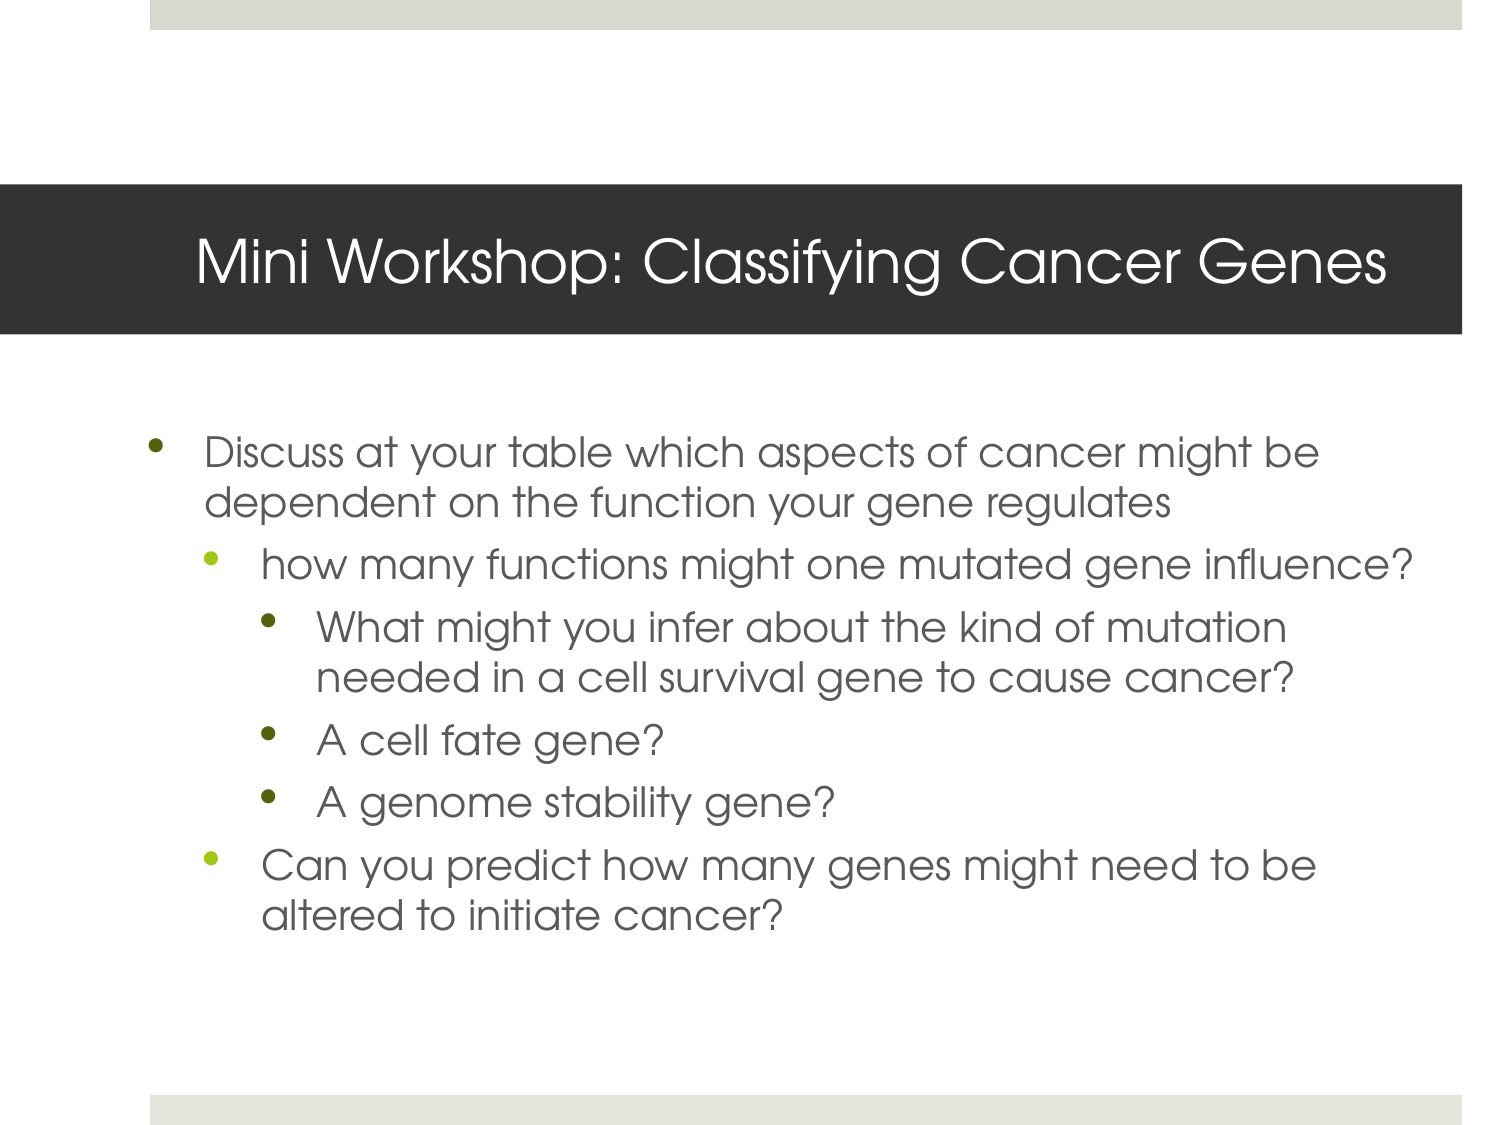

# Mini Workshop: Classifying Cancer Genes

Discuss at your table which aspects of cancer might be dependent on the function your gene regulates
how many functions might one mutated gene influence?
What might you infer about the kind of mutation needed in a cell survival gene to cause cancer?
A cell fate gene?
A genome stability gene?
Can you predict how many genes might need to be altered to initiate cancer?